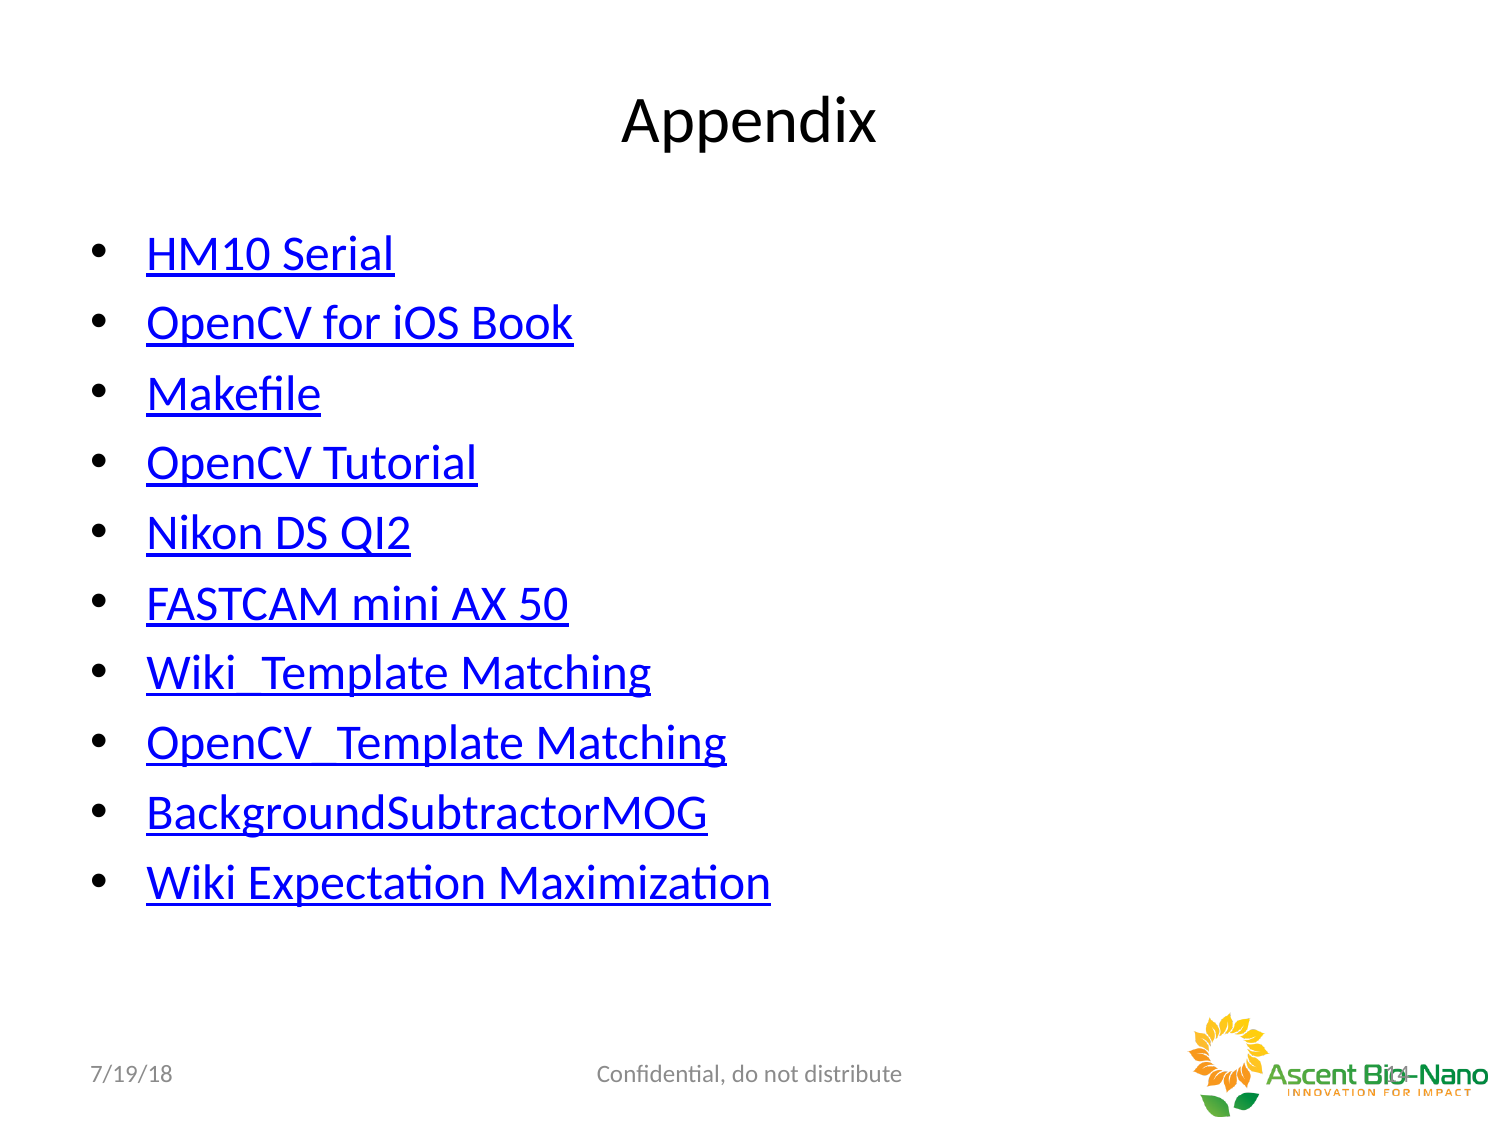

# Appendix
HM10 Serial
OpenCV for iOS Book
Makefile
OpenCV Tutorial
Nikon DS QI2
FASTCAM mini AX 50
Wiki_Template Matching
OpenCV_Template Matching
BackgroundSubtractorMOG
Wiki Expectation Maximization

7/19/18
Confidential, do not distribute
14